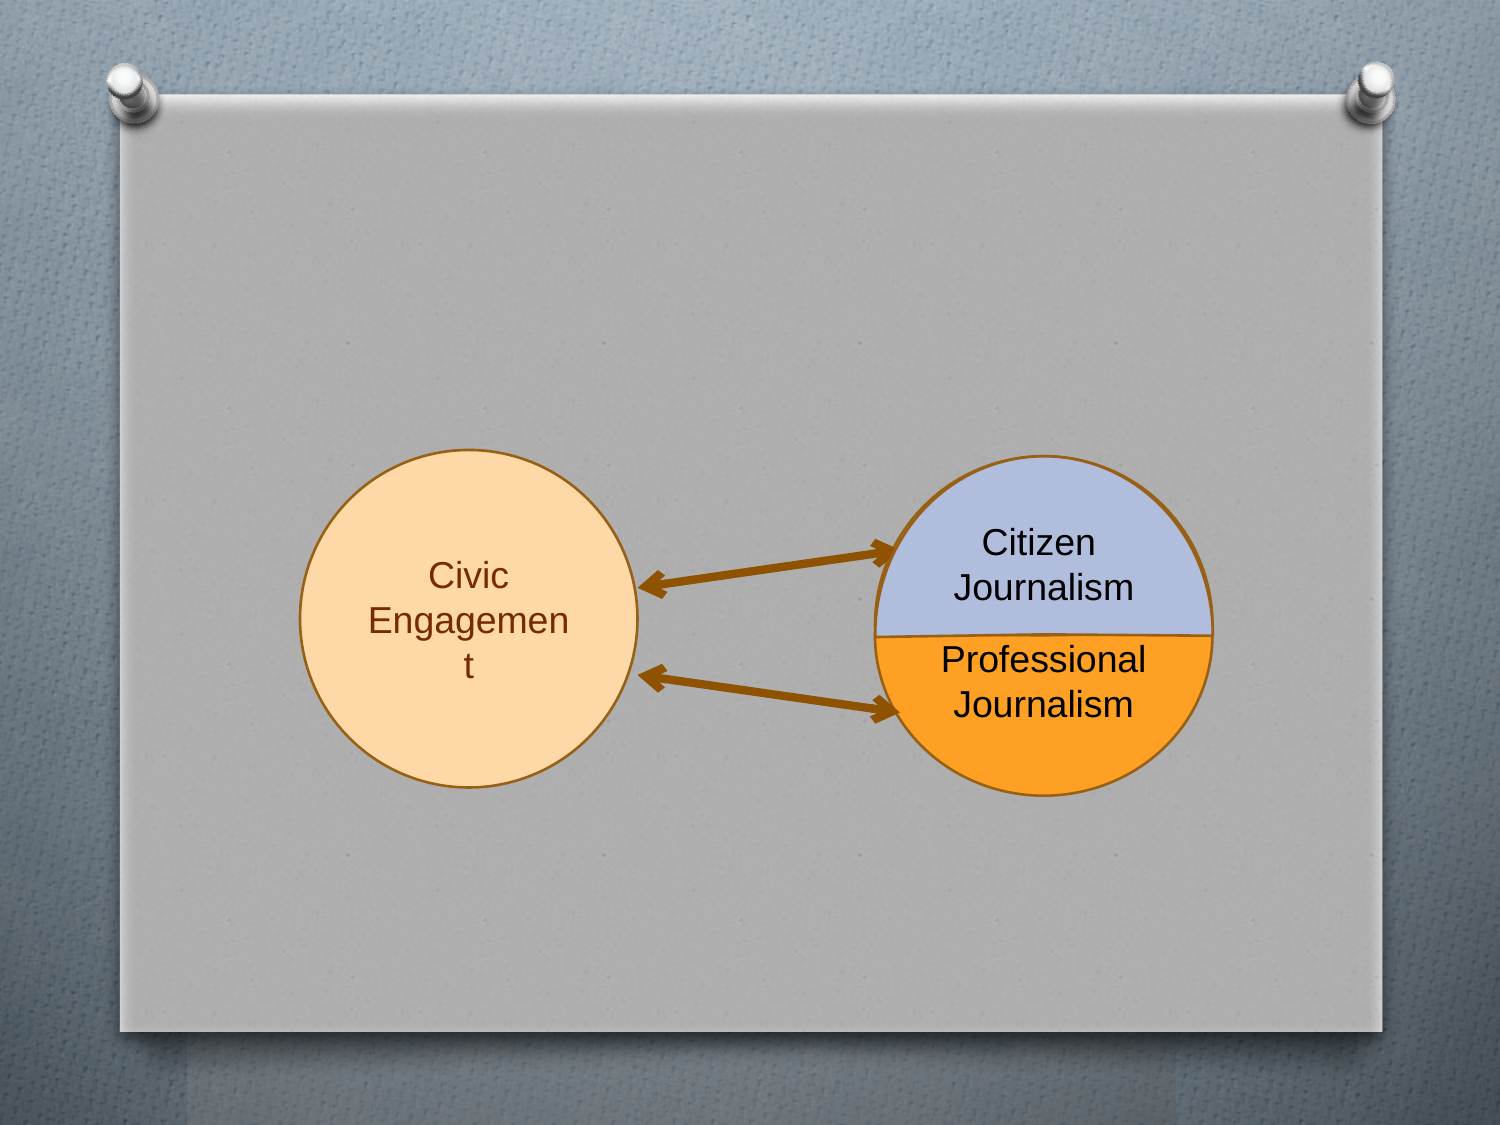

#

Civic Engagement

Citizen
Journalism
Journalism

Professional Journalism